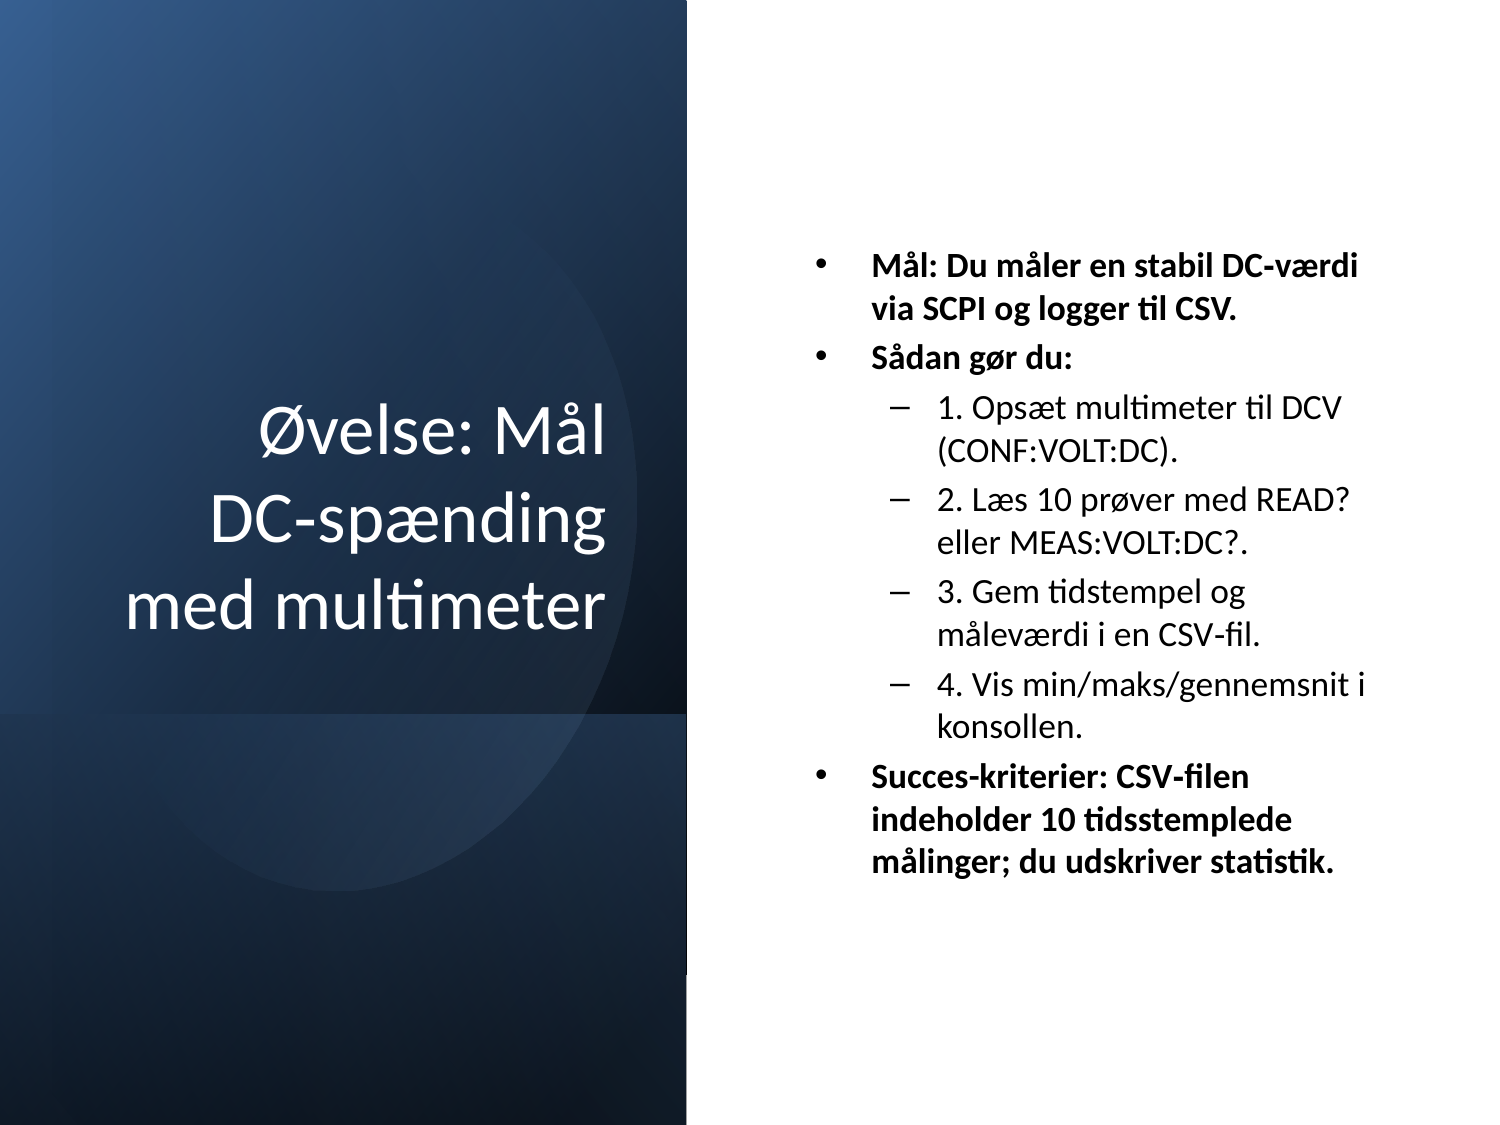

# Øvelse: Mål DC‑spænding med multimeter
Mål: Du måler en stabil DC‑værdi via SCPI og logger til CSV.
Sådan gør du:
1. Opsæt multimeter til DCV (CONF:VOLT:DC).
2. Læs 10 prøver med READ? eller MEAS:VOLT:DC?.
3. Gem tidstempel og måleværdi i en CSV‑fil.
4. Vis min/maks/gennemsnit i konsollen.
Succes-kriterier: CSV‑filen indeholder 10 tidsstemplede målinger; du udskriver statistik.